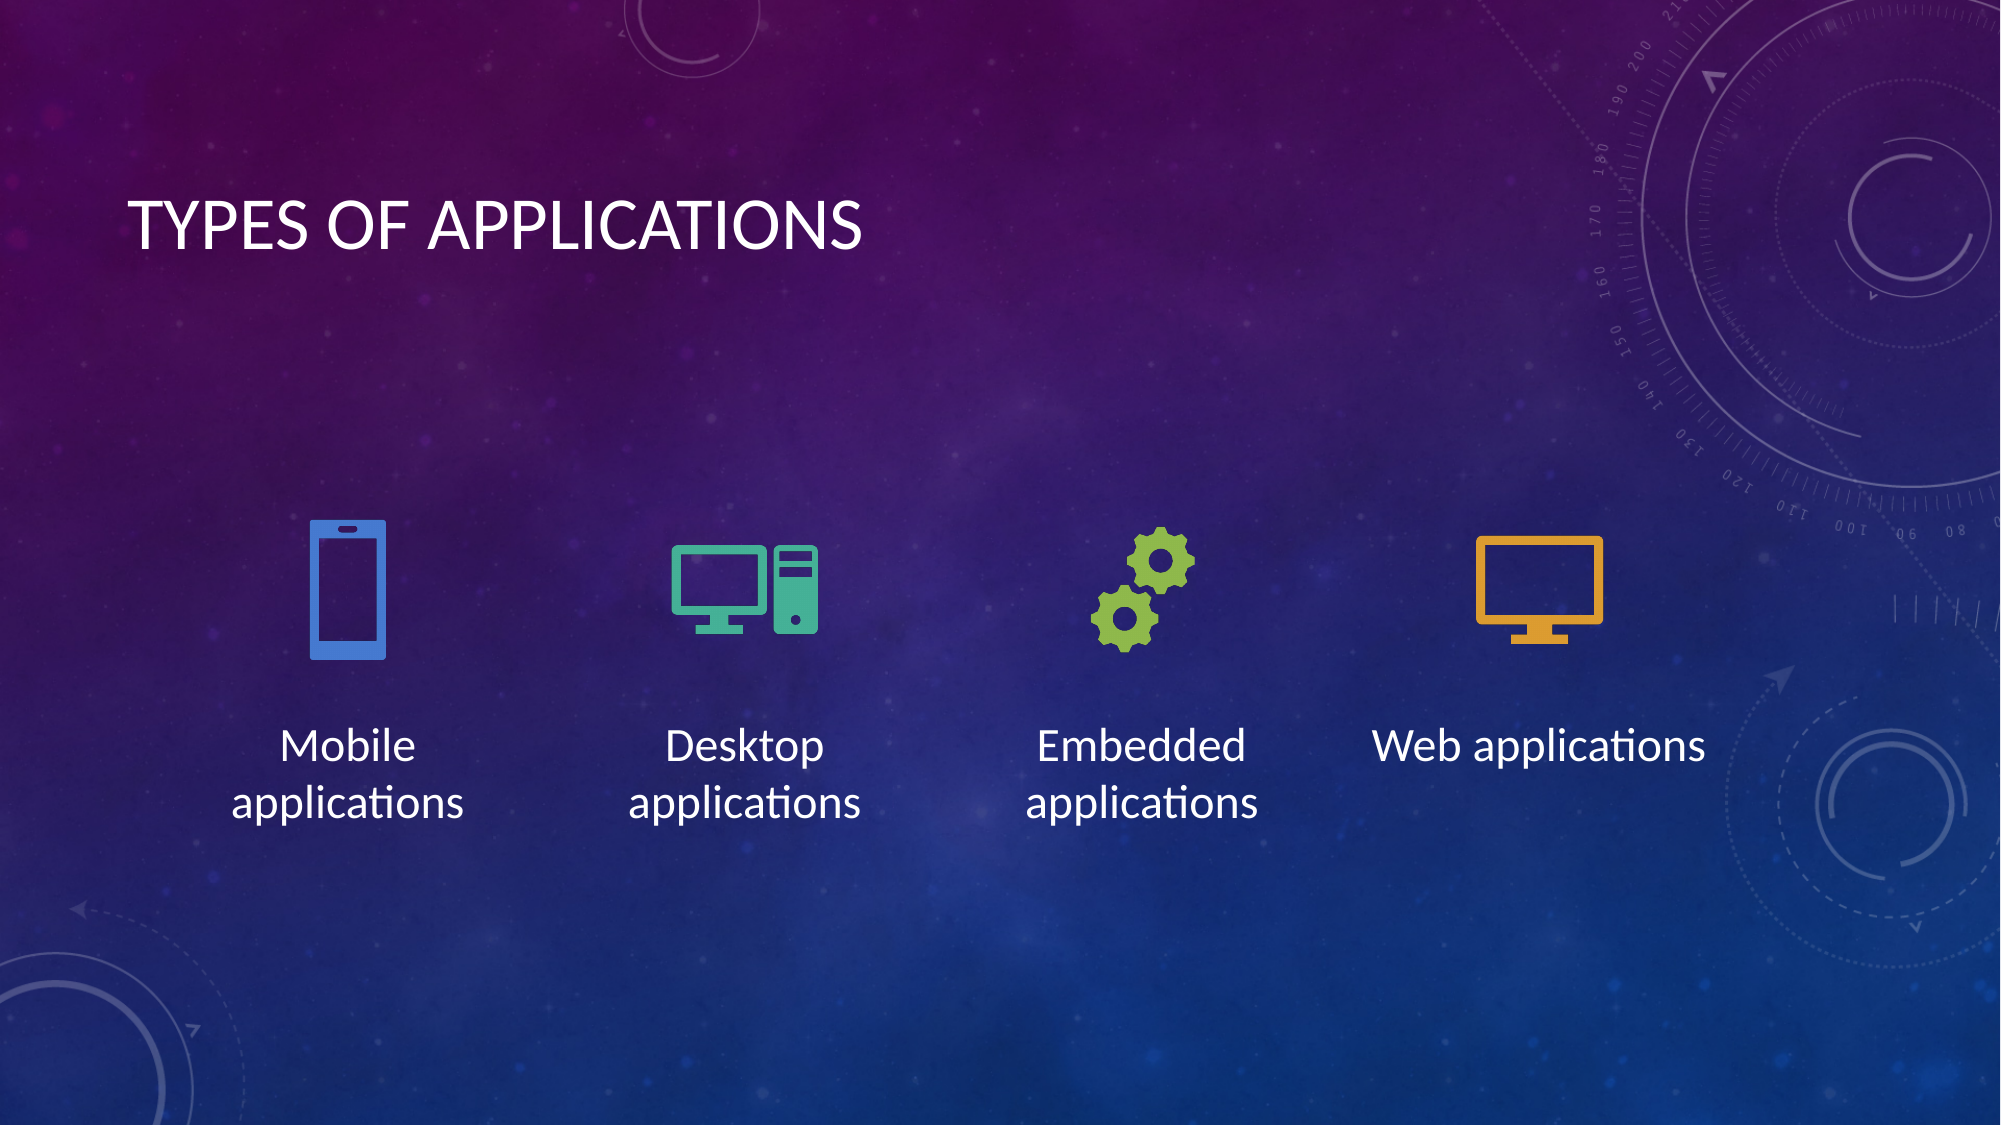

# Types of Applications
Mobile applications
Desktop applications
Embedded applications
Web applications